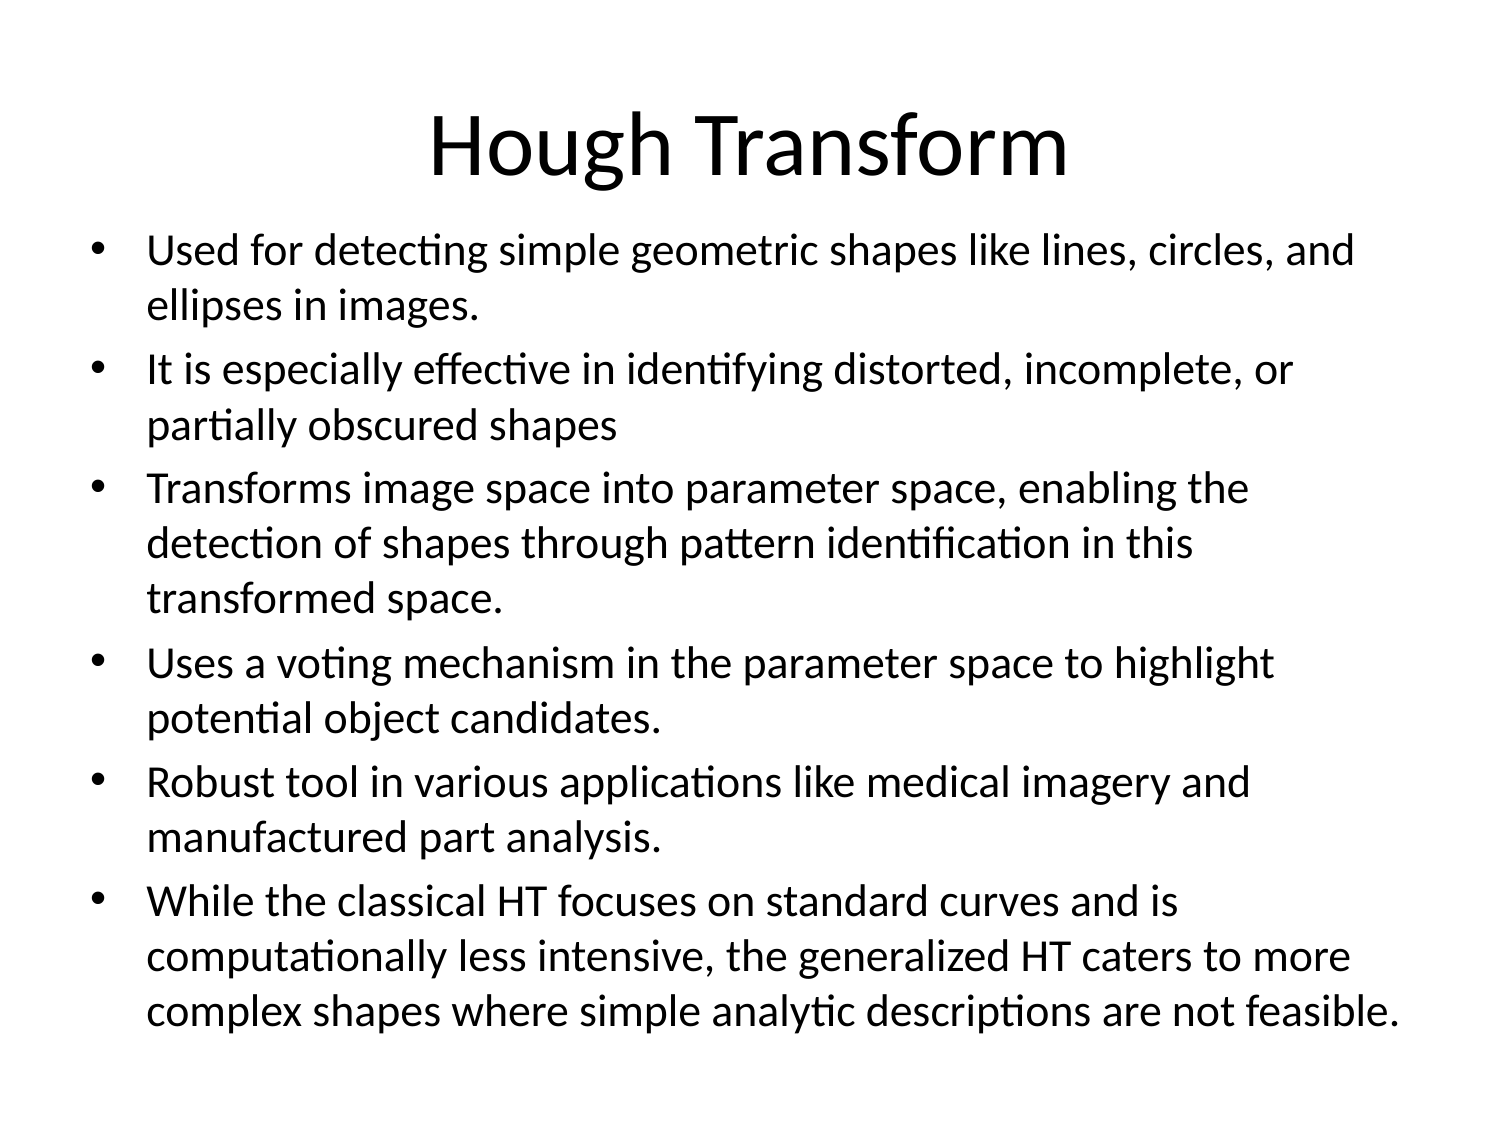

# Hough Transform
Used for detecting simple geometric shapes like lines, circles, and ellipses in images.
It is especially effective in identifying distorted, incomplete, or partially obscured shapes
Transforms image space into parameter space, enabling the detection of shapes through pattern identification in this transformed space.
Uses a voting mechanism in the parameter space to highlight potential object candidates.
Robust tool in various applications like medical imagery and manufactured part analysis.
While the classical HT focuses on standard curves and is computationally less intensive, the generalized HT caters to more complex shapes where simple analytic descriptions are not feasible.